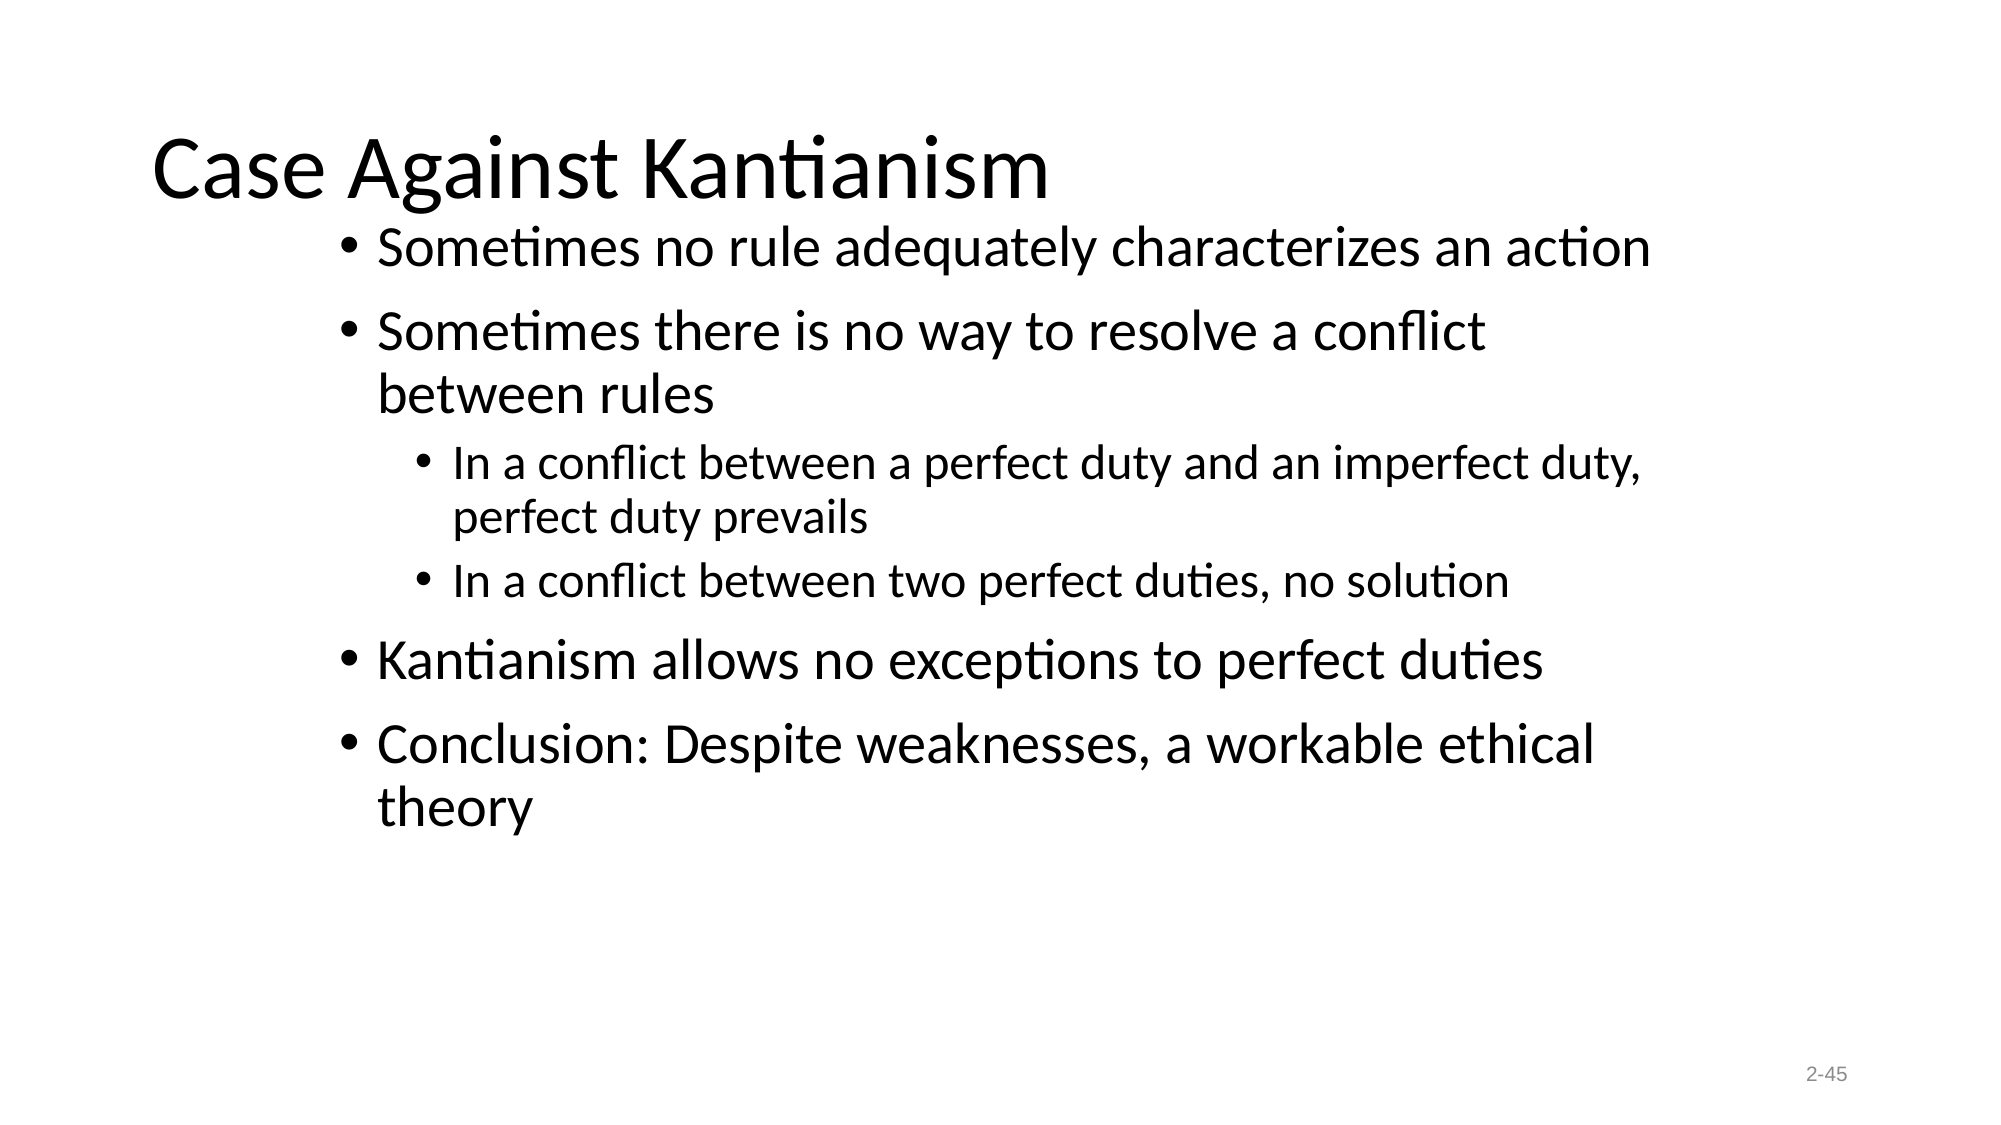

# Case Against Kantianism
Sometimes no rule adequately characterizes an action
Sometimes there is no way to resolve a conflict between rules
In a conflict between a perfect duty and an imperfect duty, perfect duty prevails
In a conflict between two perfect duties, no solution
Kantianism allows no exceptions to perfect duties
Conclusion: Despite weaknesses, a workable ethical theory
2-45